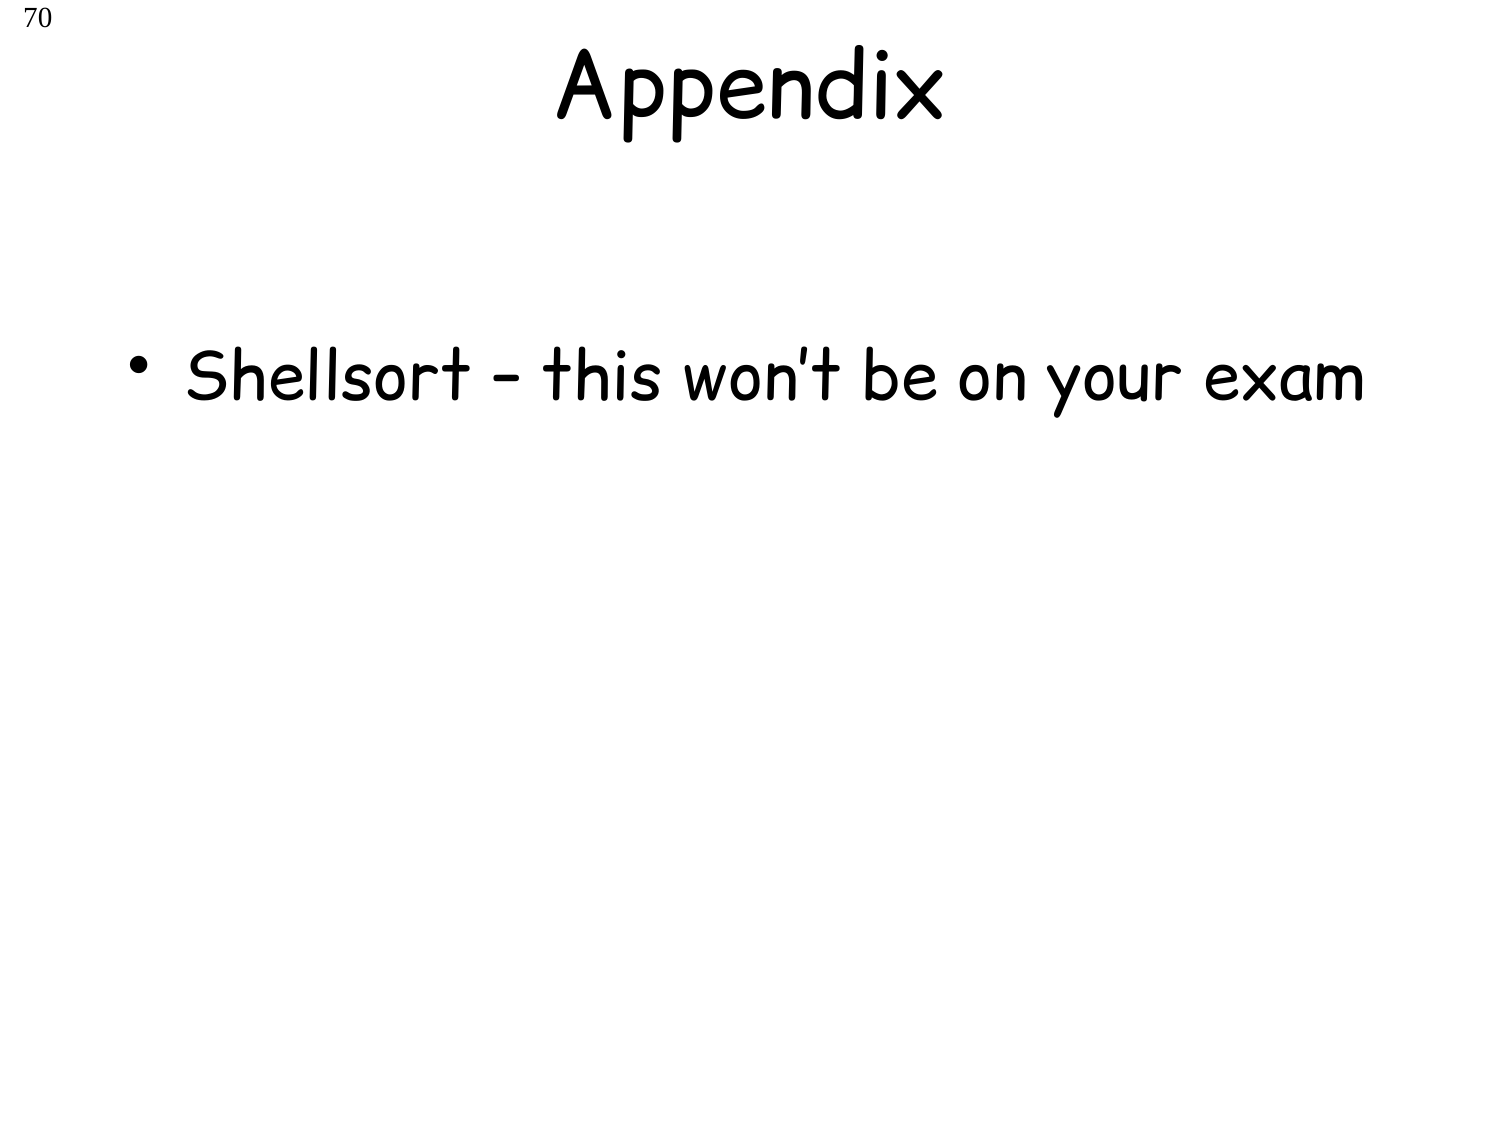

# Appendix
70
Shellsort – this won’t be on your exam